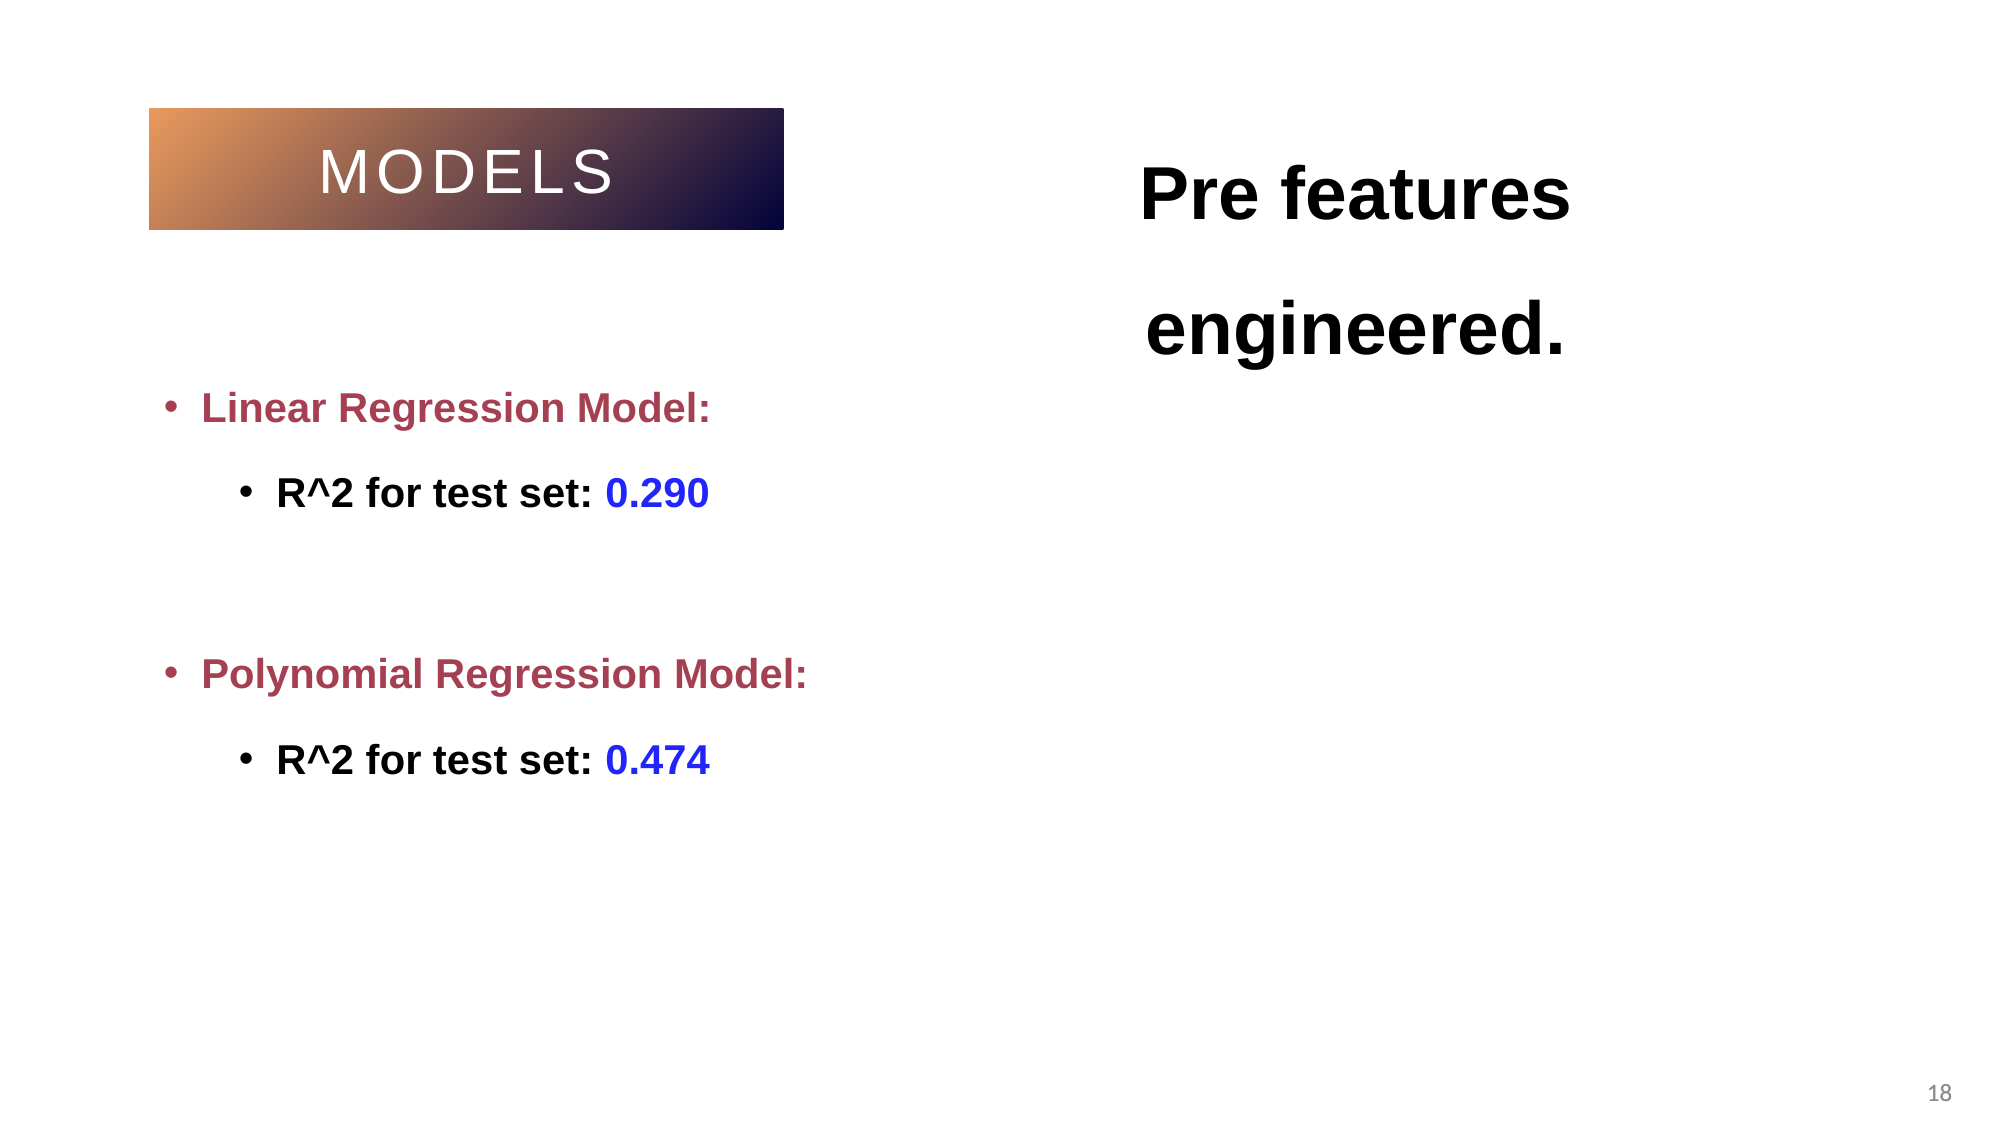

Pre features engineered.

MODELS

Linear Regression Model:
R^2 for test set: 0.290

Polynomial Regression Model:
R^2 for test set: 0.474

18